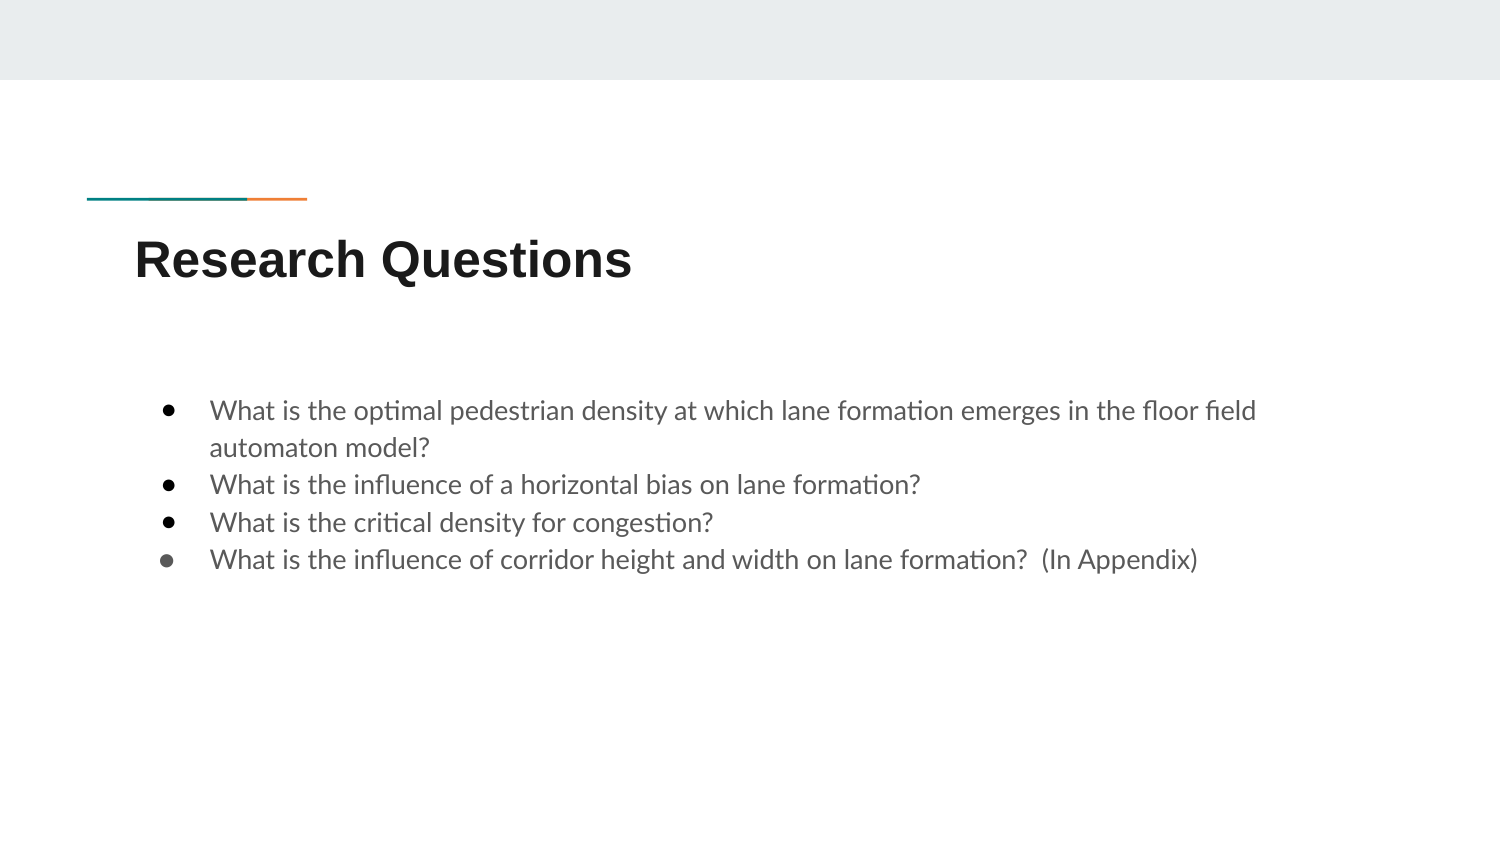

# Research Questions

What is the optimal pedestrian density at which lane formation emerges in the floor field automaton model?
What is the influence of a horizontal bias on lane formation?
What is the critical density for congestion?
What is the influence of corridor height and width on lane formation?  (In Appendix)